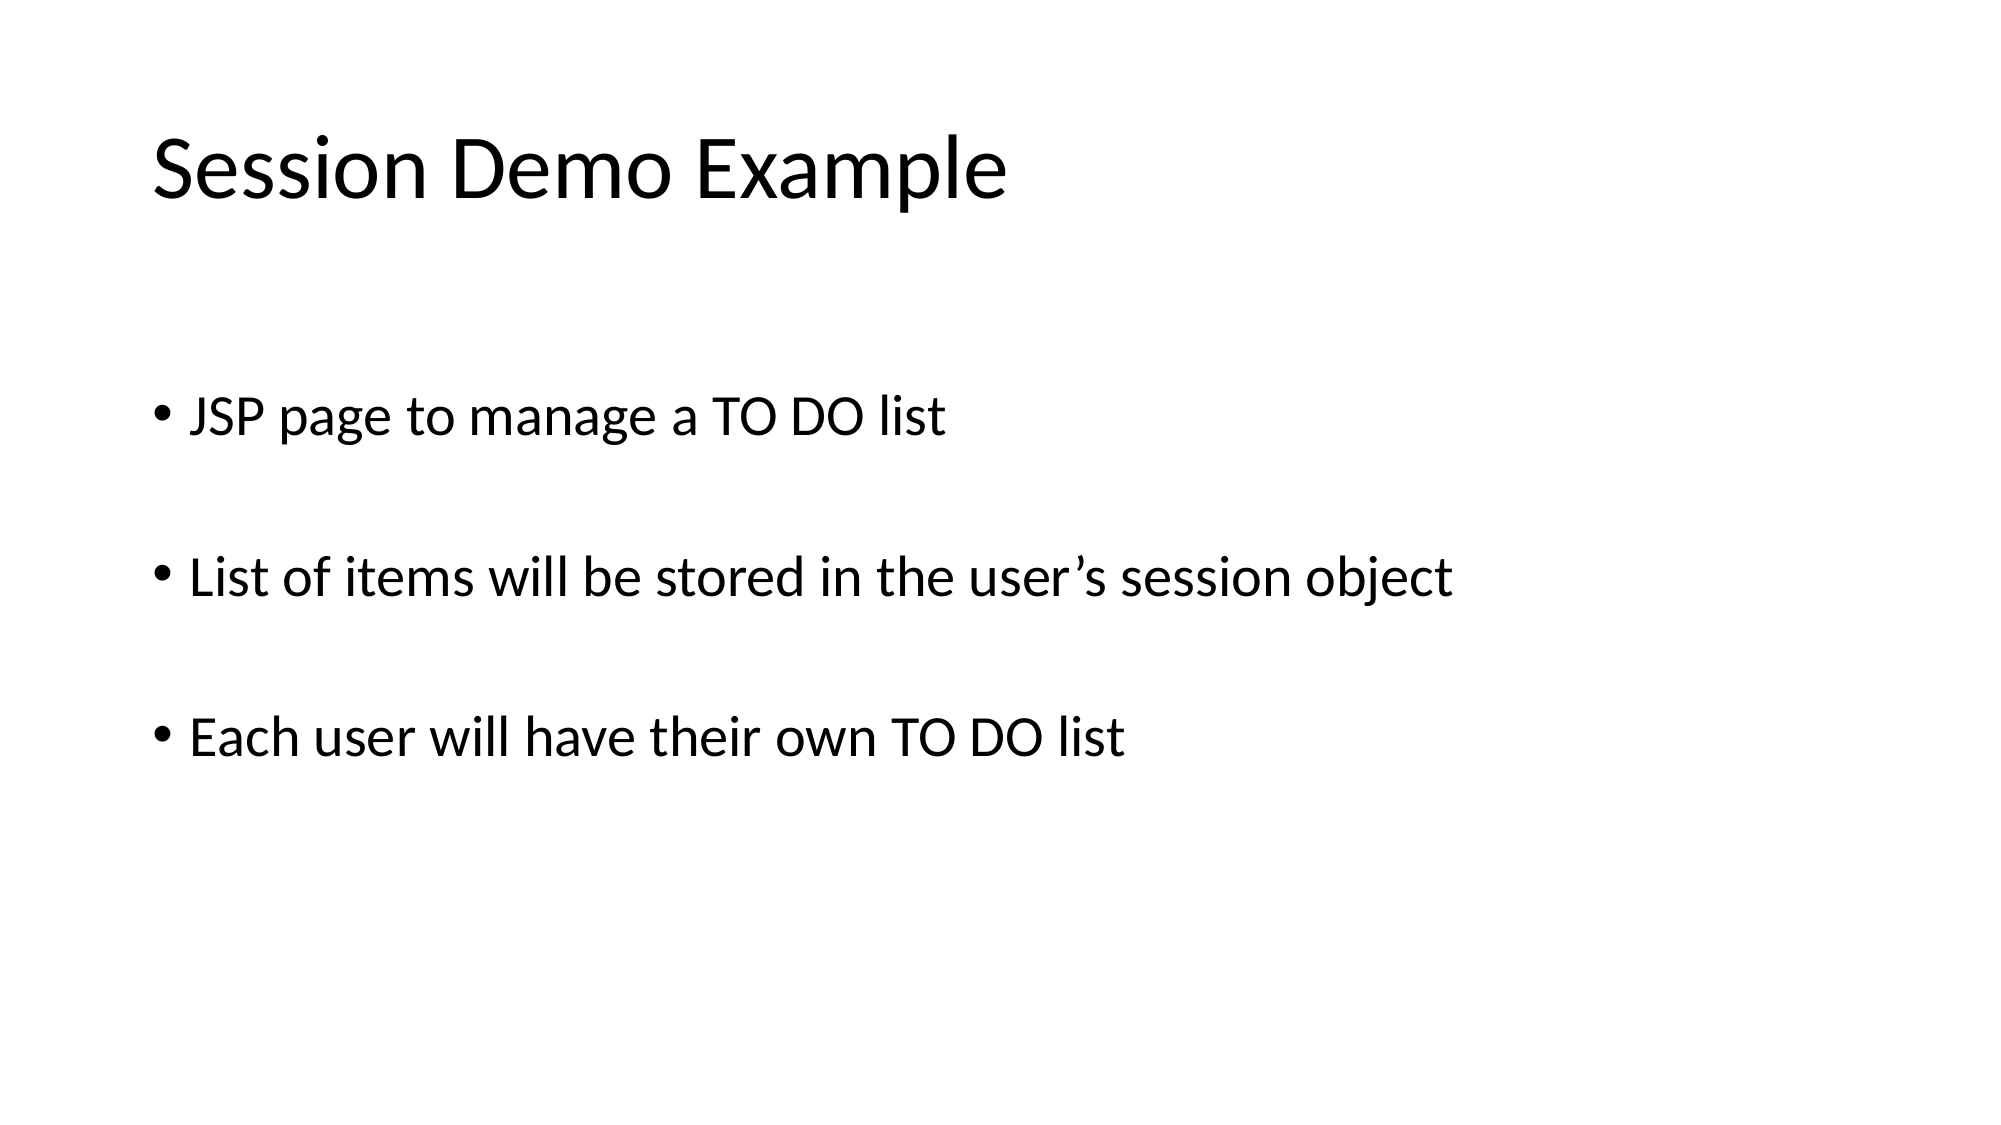

# Session Demo Example
JSP page to manage a TO DO list
List of items will be stored in the user’s session object
Each user will have their own TO DO list